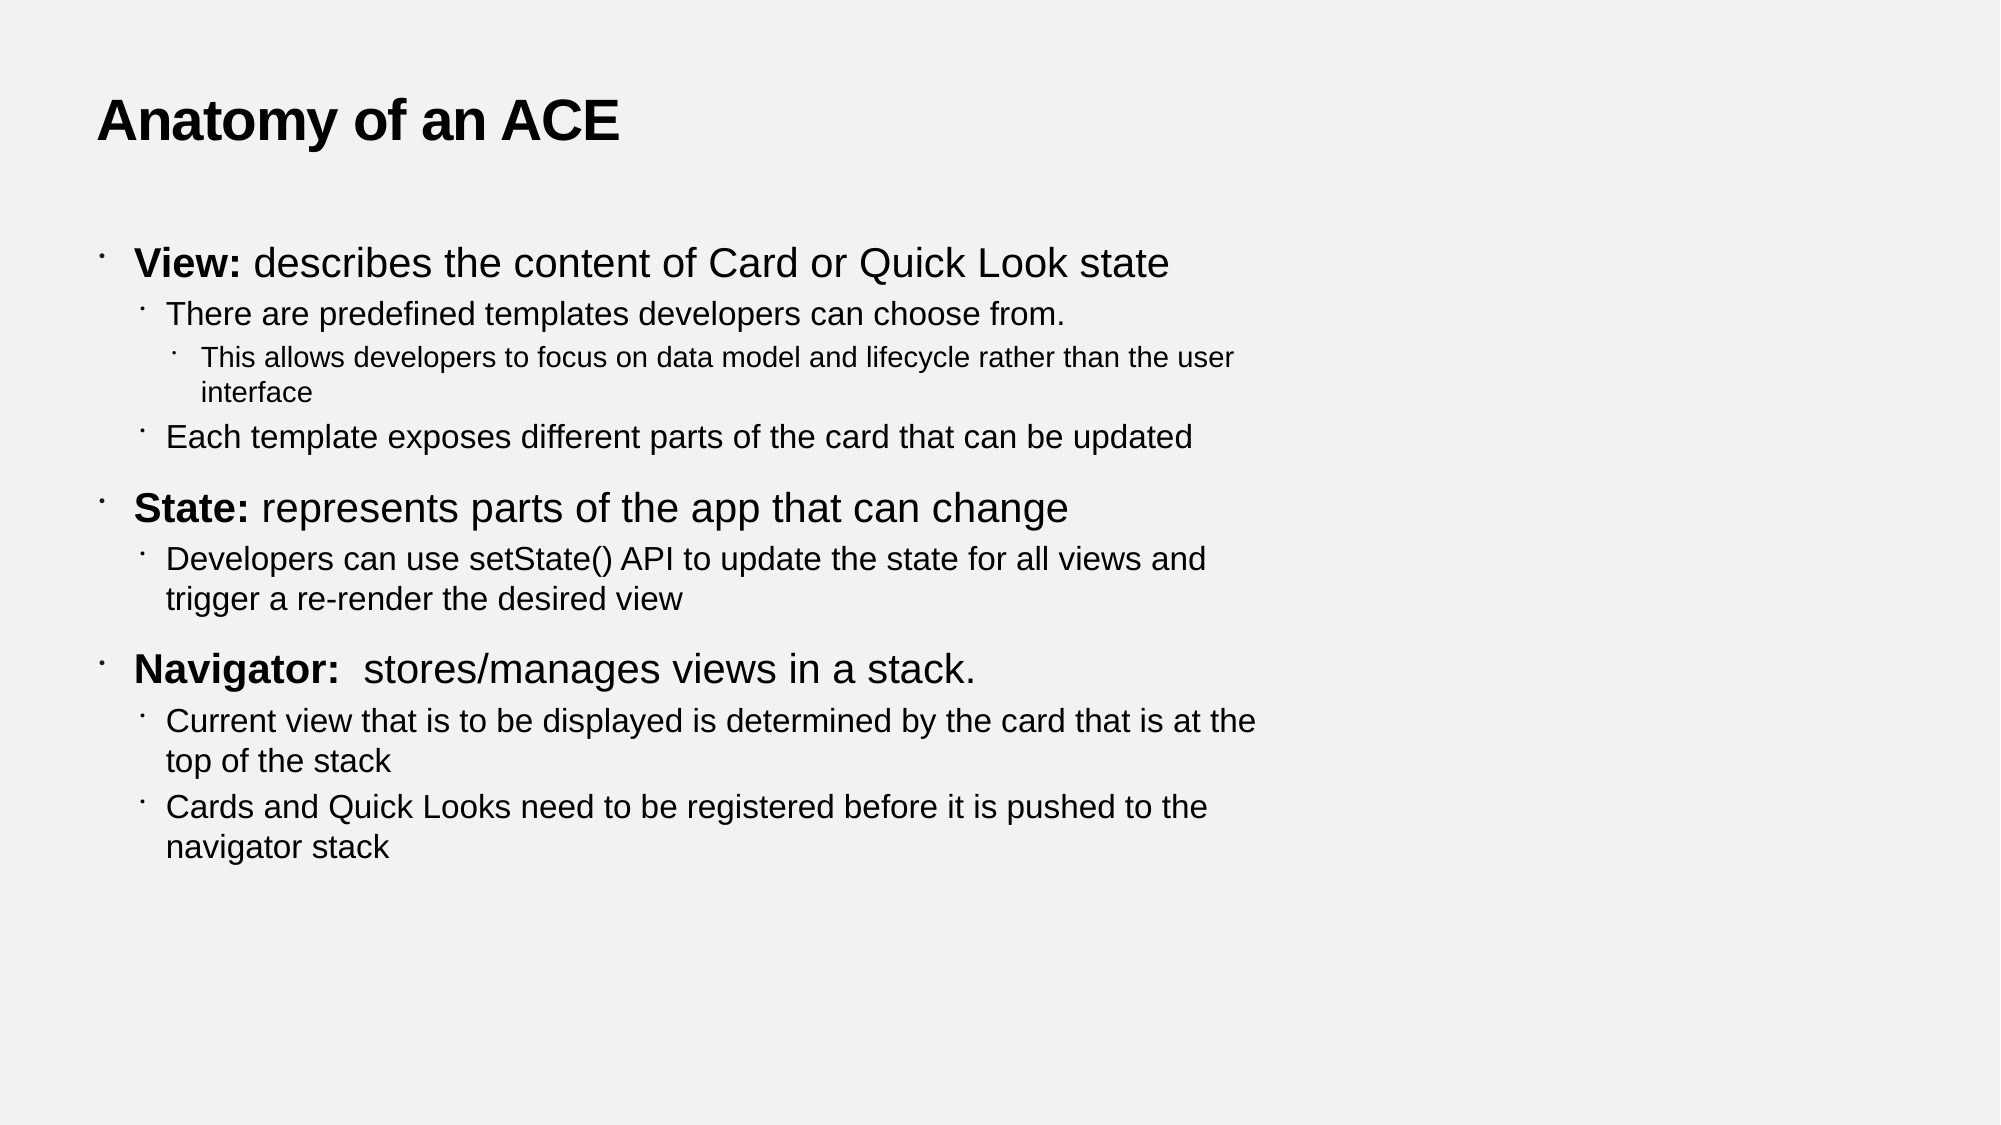

# Anatomy of an ACE
View: describes the content of Card or Quick Look state
There are predefined templates developers can choose from.
This allows developers to focus on data model and lifecycle rather than the user interface
Each template exposes different parts of the card that can be updated
State: represents parts of the app that can change
Developers can use setState() API to update the state for all views and trigger a re-render the desired view
Navigator:  stores/manages views in a stack.
Current view that is to be displayed is determined by the card that is at the top of the stack
Cards and Quick Looks need to be registered before it is pushed to the navigator stack